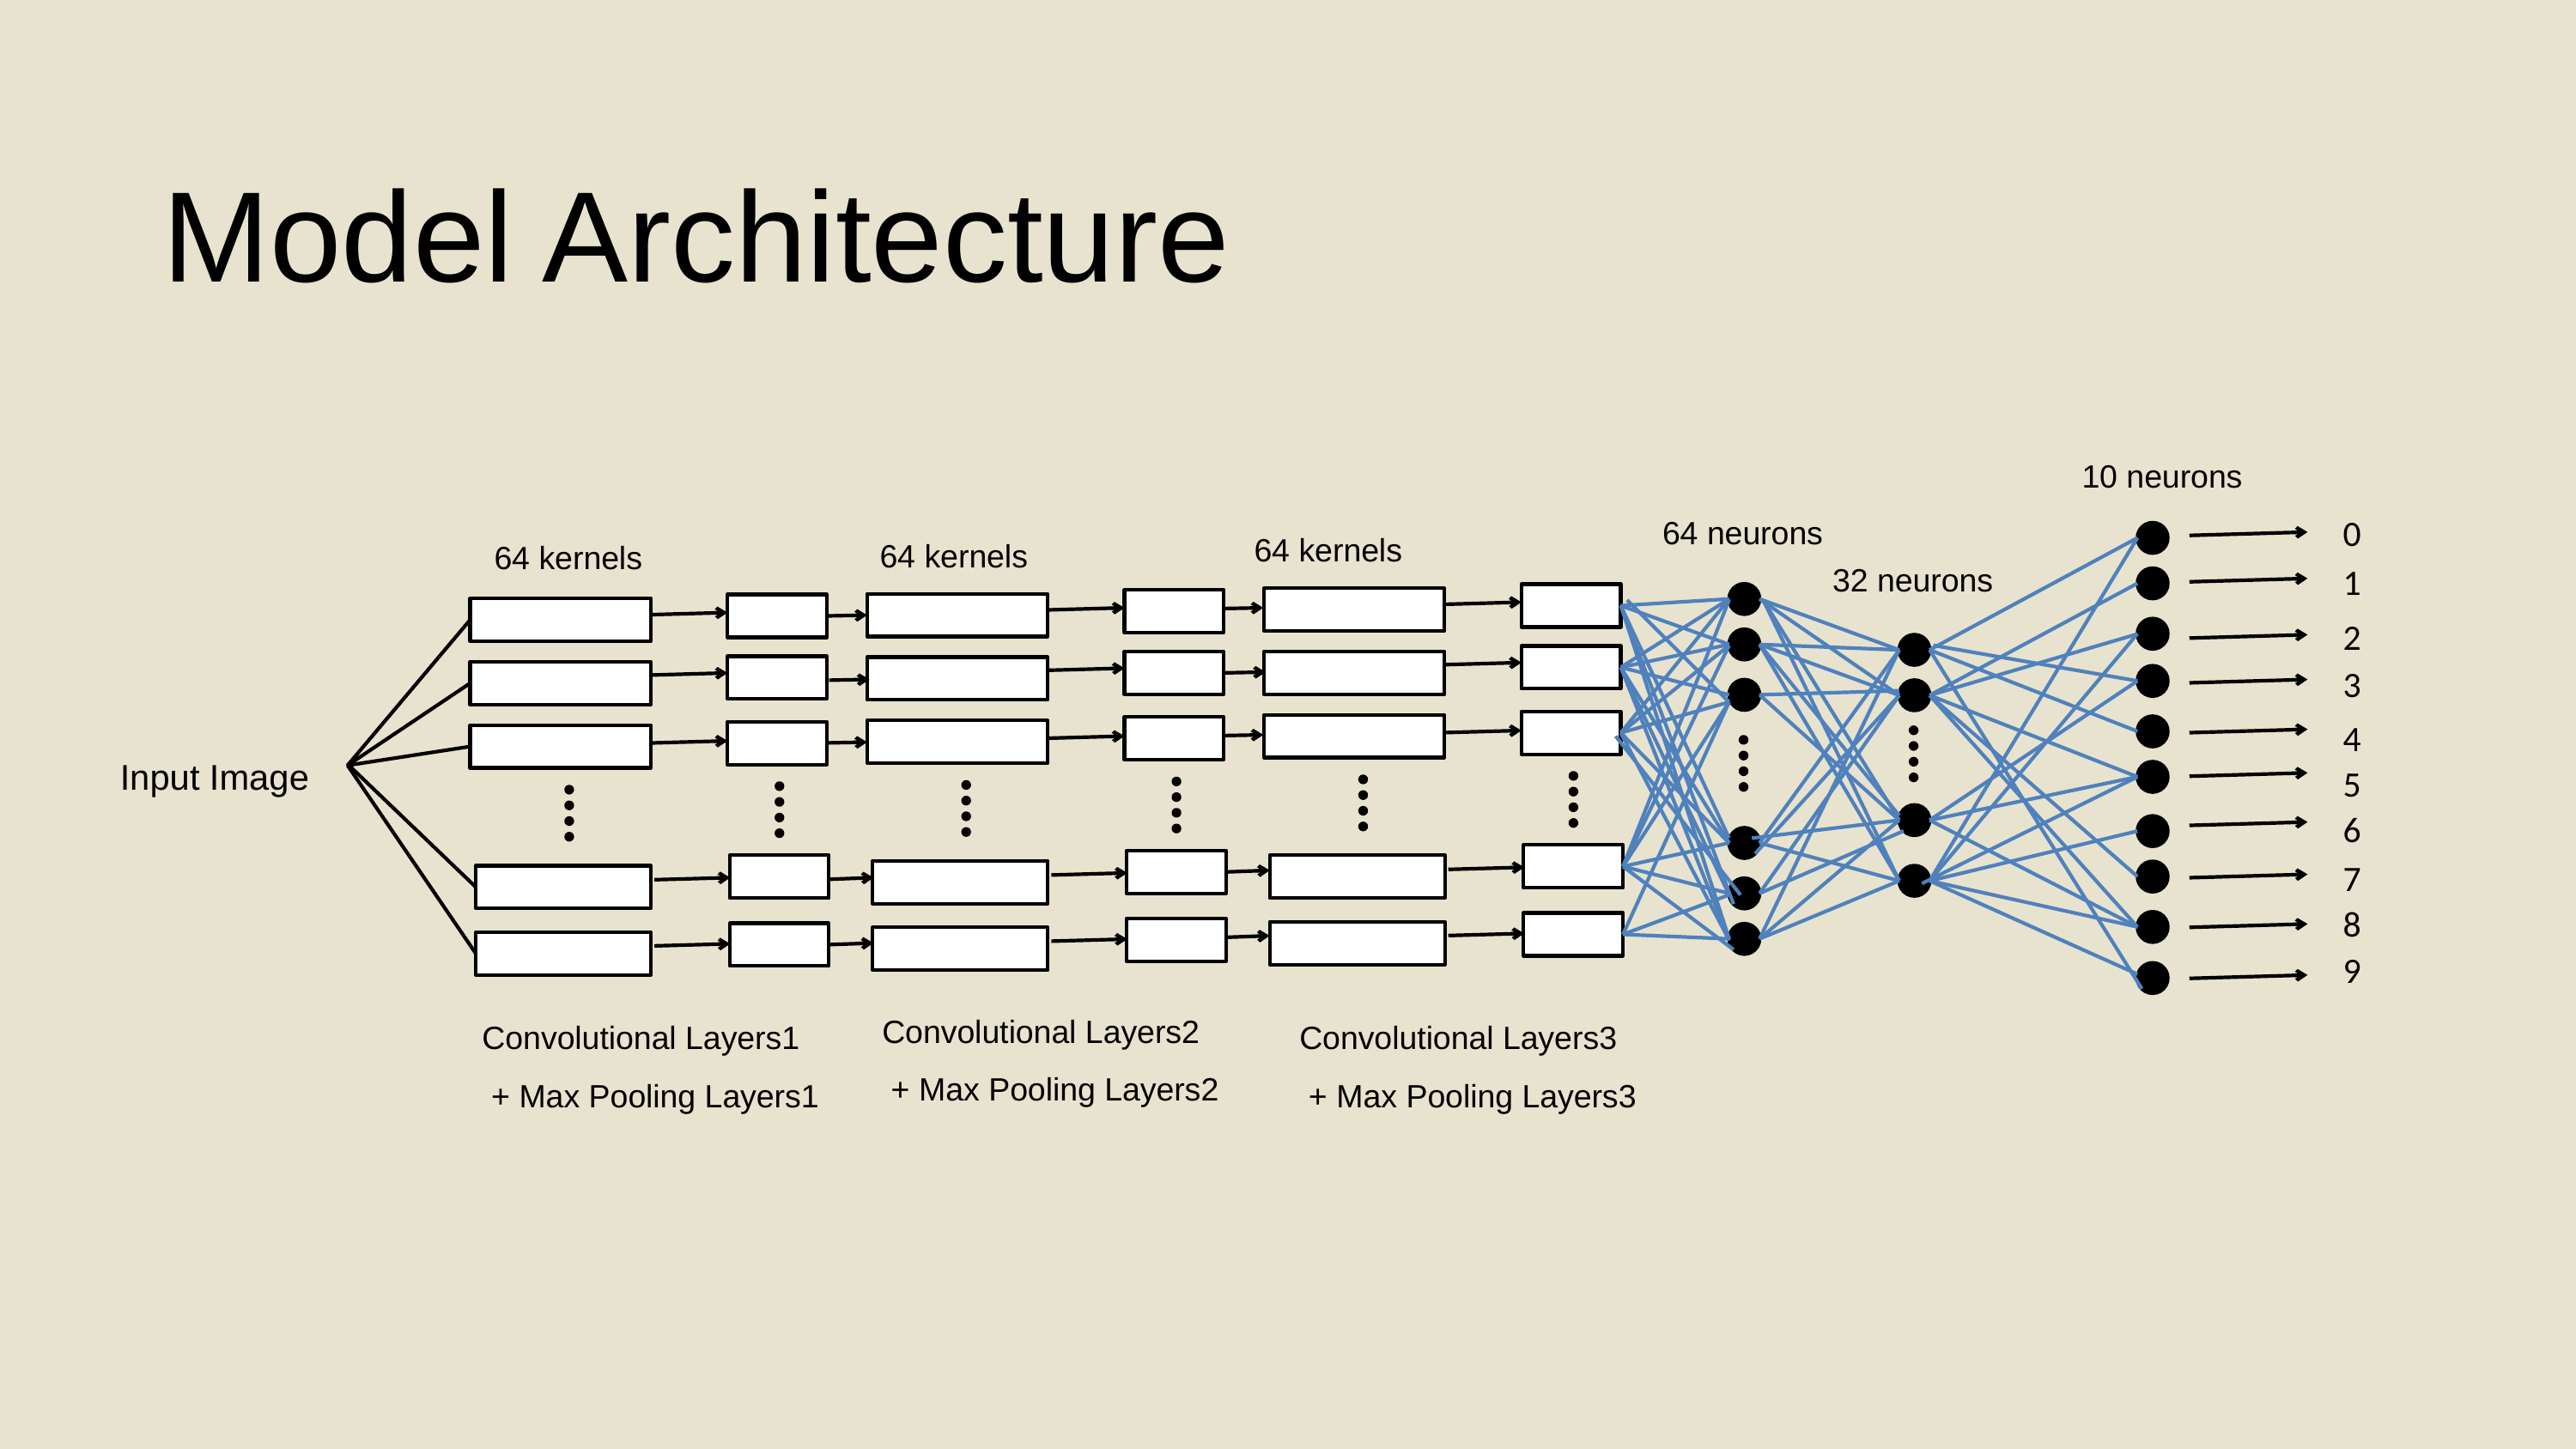

Model Architecture
10 neurons
64 neurons
64 kernels
0
64 kernels
64 kernels

32 neurons
1

2

3

4
Input Image

5

6

7

8
9

Convolutional Layers2
 + Max Pooling Layers2
Convolutional Layers1
 + Max Pooling Layers1
Convolutional Layers3
 + Max Pooling Layers3